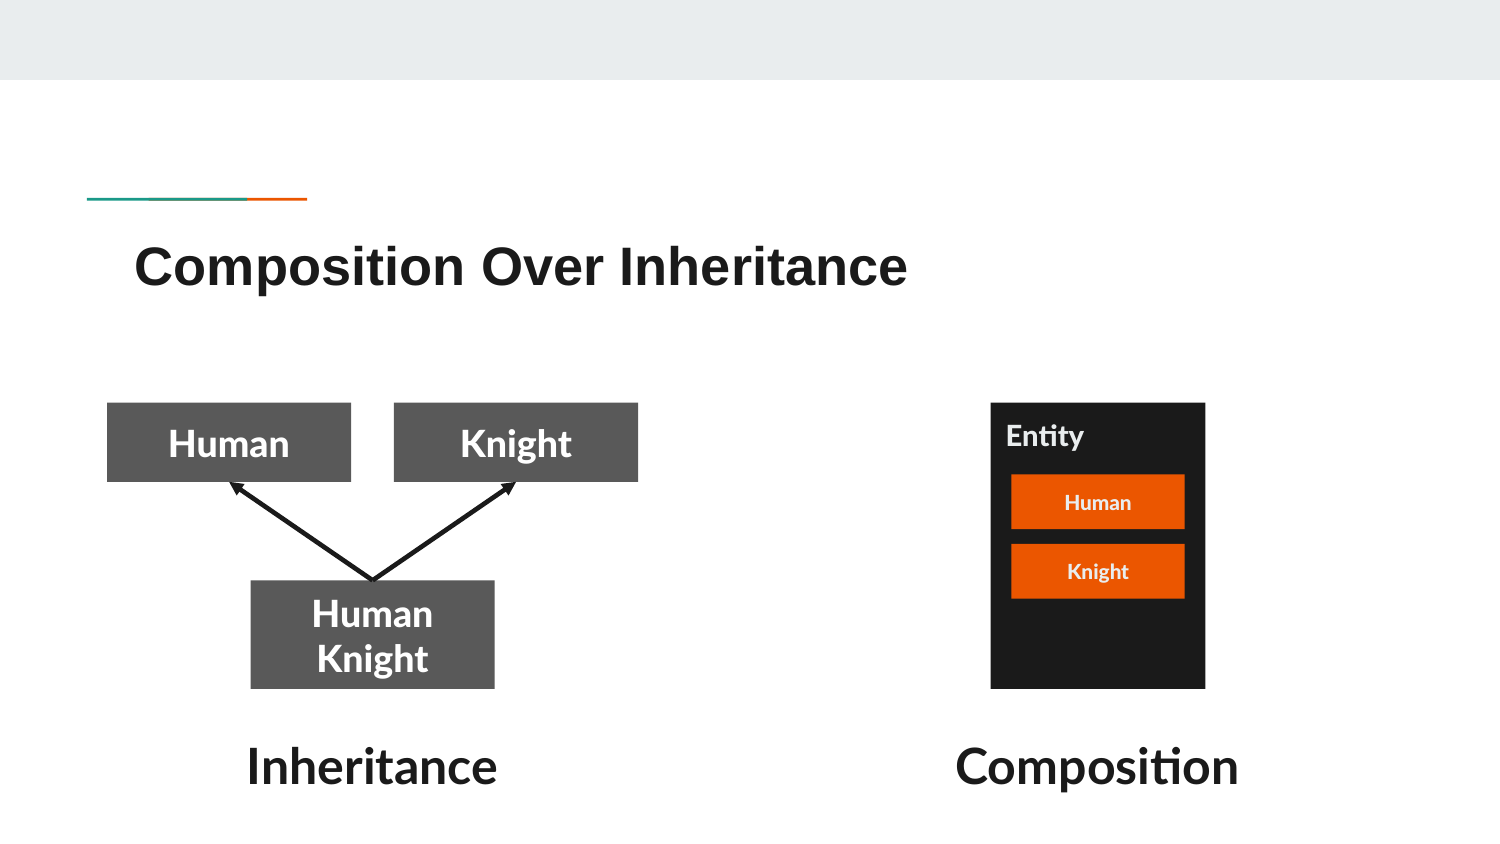

# Composition Over Inheritance
Human
Knight
Entity
Human
Knight
Human Knight
Inheritance
Composition